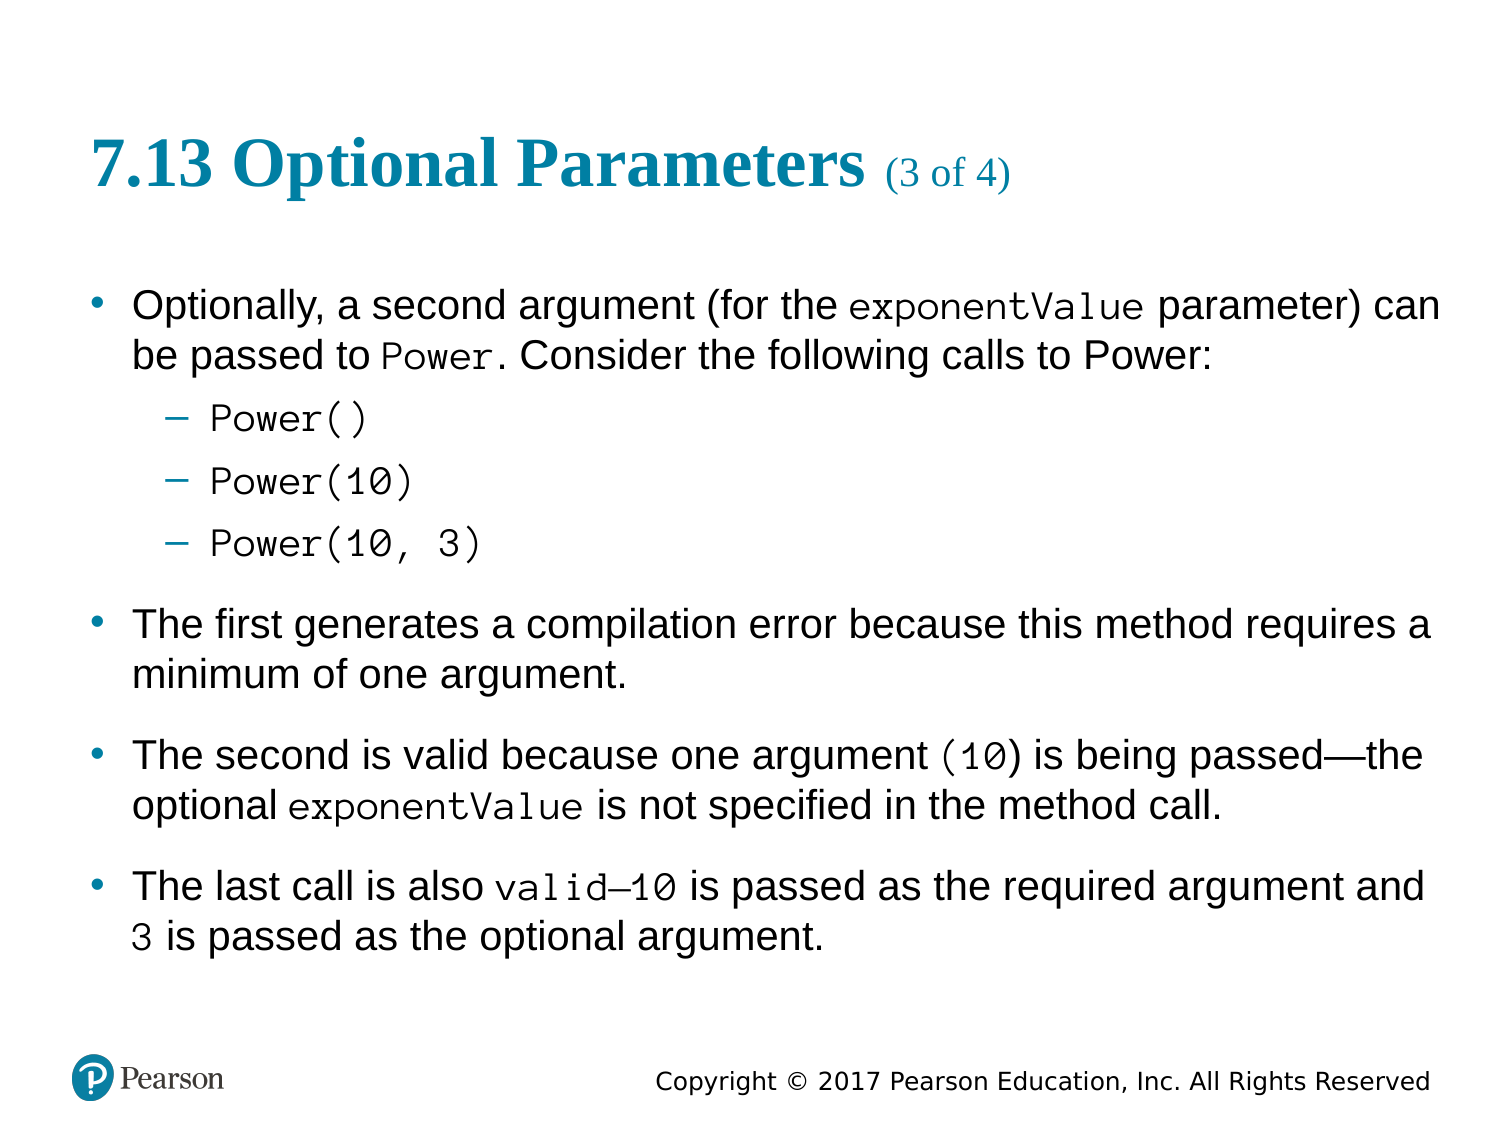

# 7.13 Optional Parameters (3 of 4)
Optionally, a second argument (for the exponentValue parameter) can be passed to Power. Consider the following calls to Power:
Power()
Power(10)
Power(10, 3)
The first generates a compilation error because this method requires a minimum of one argument.
The second is valid because one argument (10) is being passed—the optional exponentValue is not specified in the method call.
The last call is also valid—10 is passed as the required argument and 3 is passed as the optional argument.